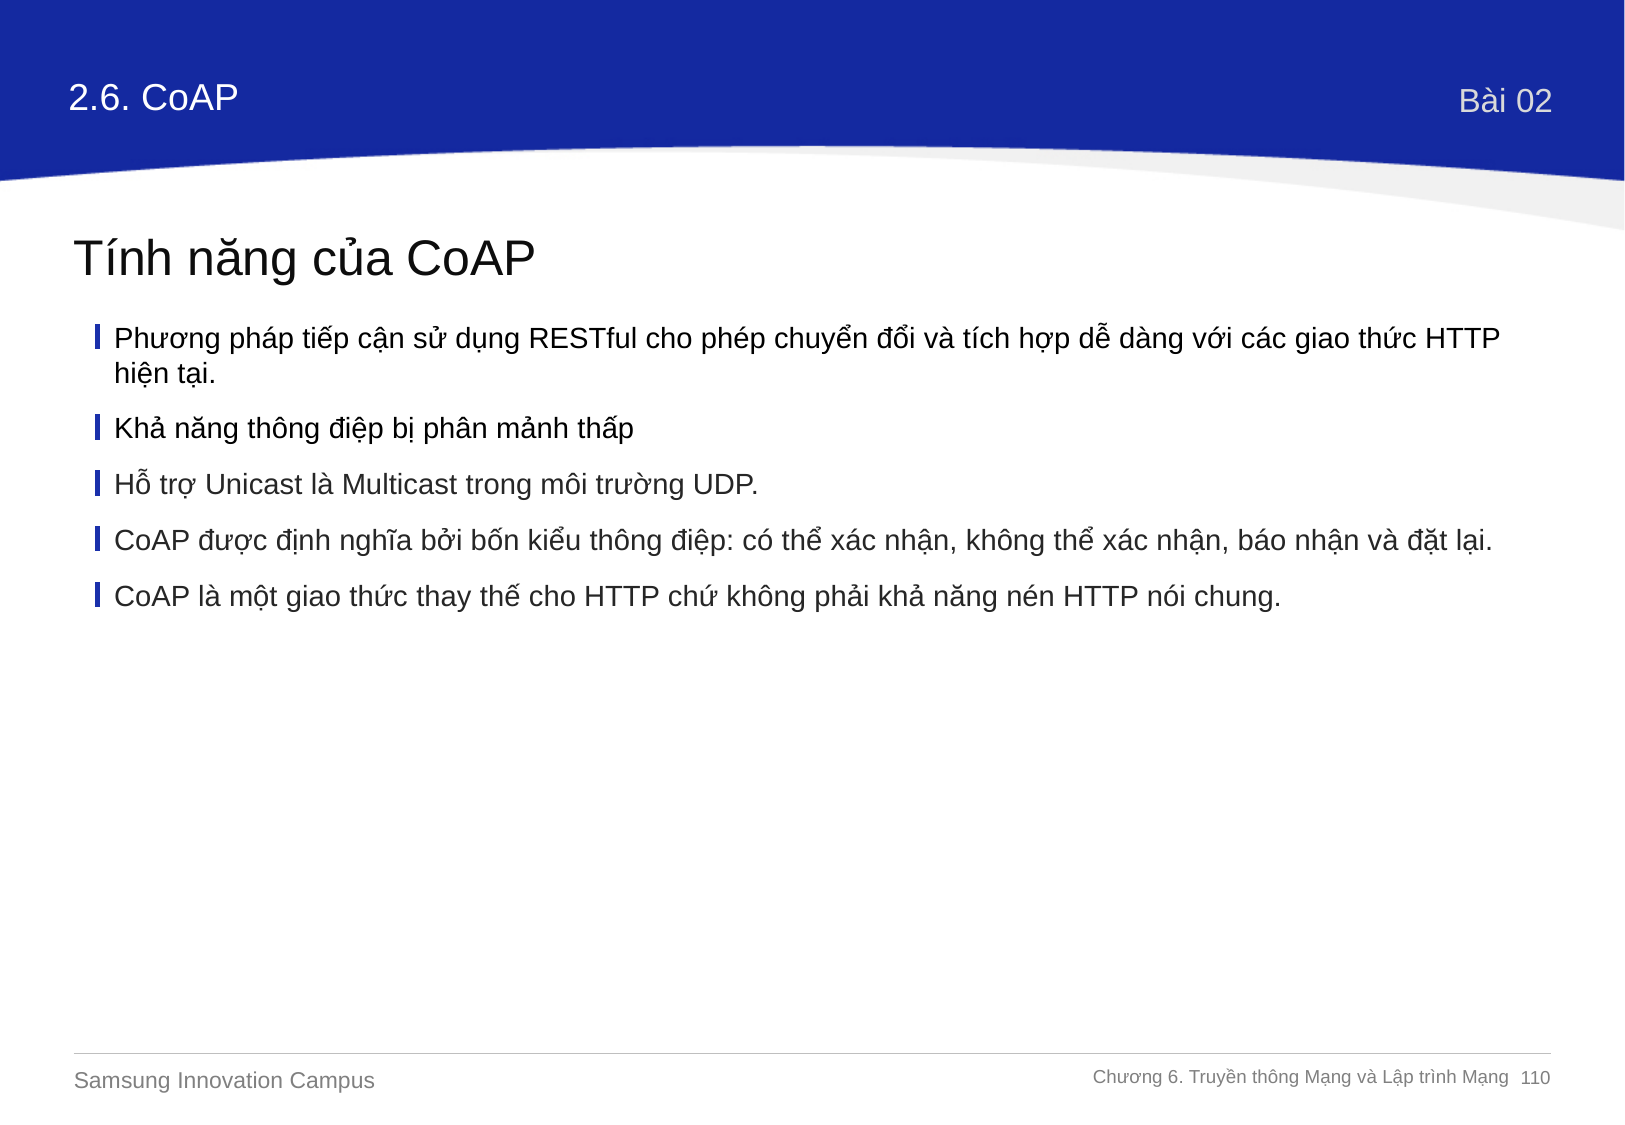

2.6. CoAP
Bài 02
Tính năng của CoAP
Phương pháp tiếp cận sử dụng RESTful cho phép chuyển đổi và tích hợp dễ dàng với các giao thức HTTP hiện tại.
Khả năng thông điệp bị phân mảnh thấp
Hỗ trợ Unicast là Multicast trong môi trường UDP.
CoAP được định nghĩa bởi bốn kiểu thông điệp: có thể xác nhận, không thể xác nhận, báo nhận và đặt lại.
CoAP là một giao thức thay thế cho HTTP chứ không phải khả năng nén HTTP nói chung.